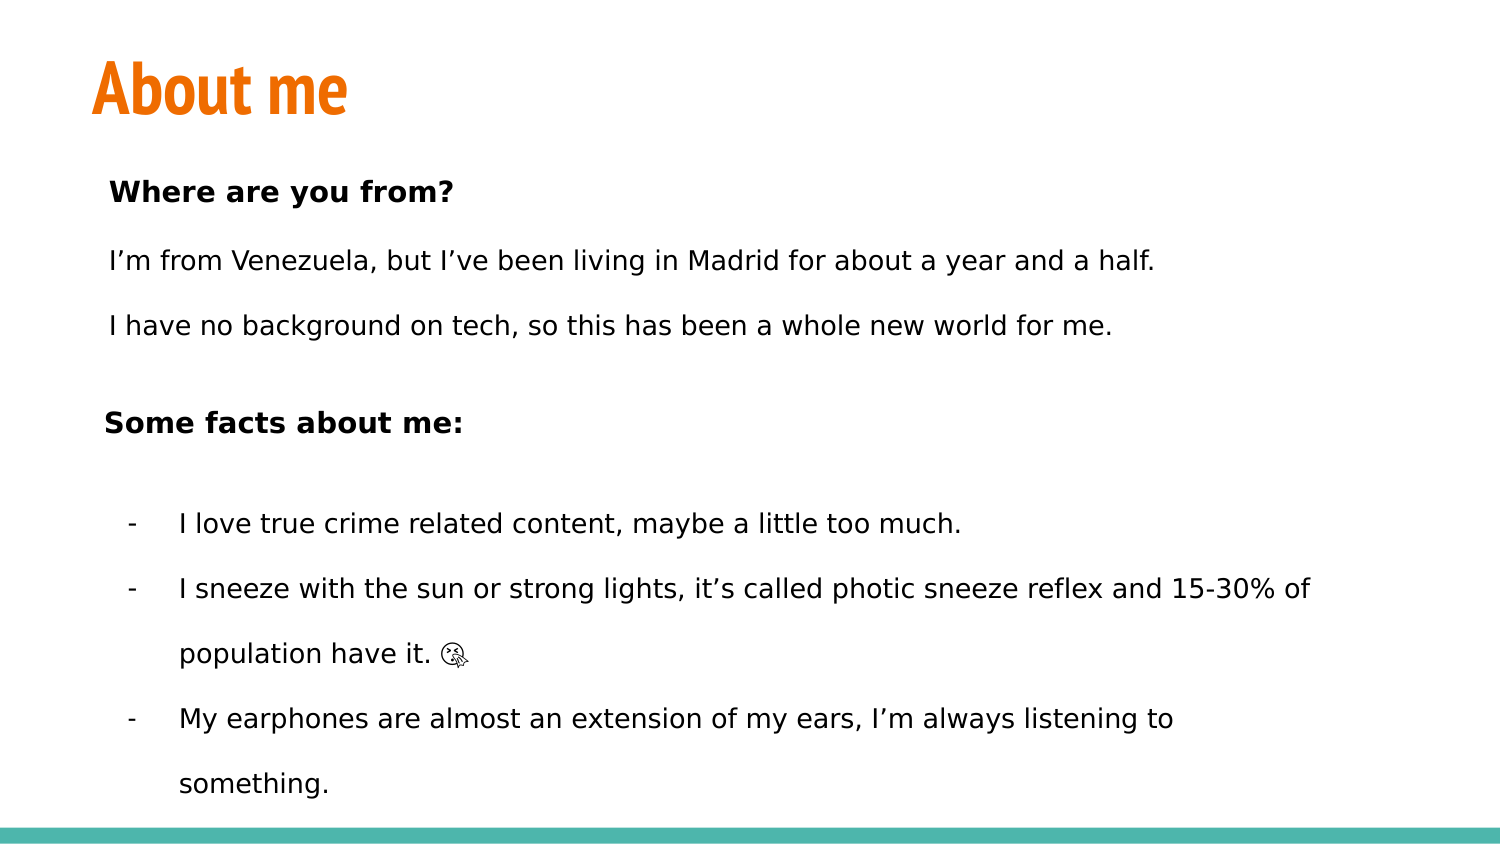

About me
Where are you from?

I’m from Venezuela, but I’ve been living in Madrid for about a year and a half.

I have no background on tech, so this has been a whole new world for me.
Some facts about me:

I love true crime related content, maybe a little too much.
I sneeze with the sun or strong lights, it’s called photic sneeze reflex and 15-30% of population have it. 🤧
My earphones are almost an extension of my ears, I’m always listening to something.